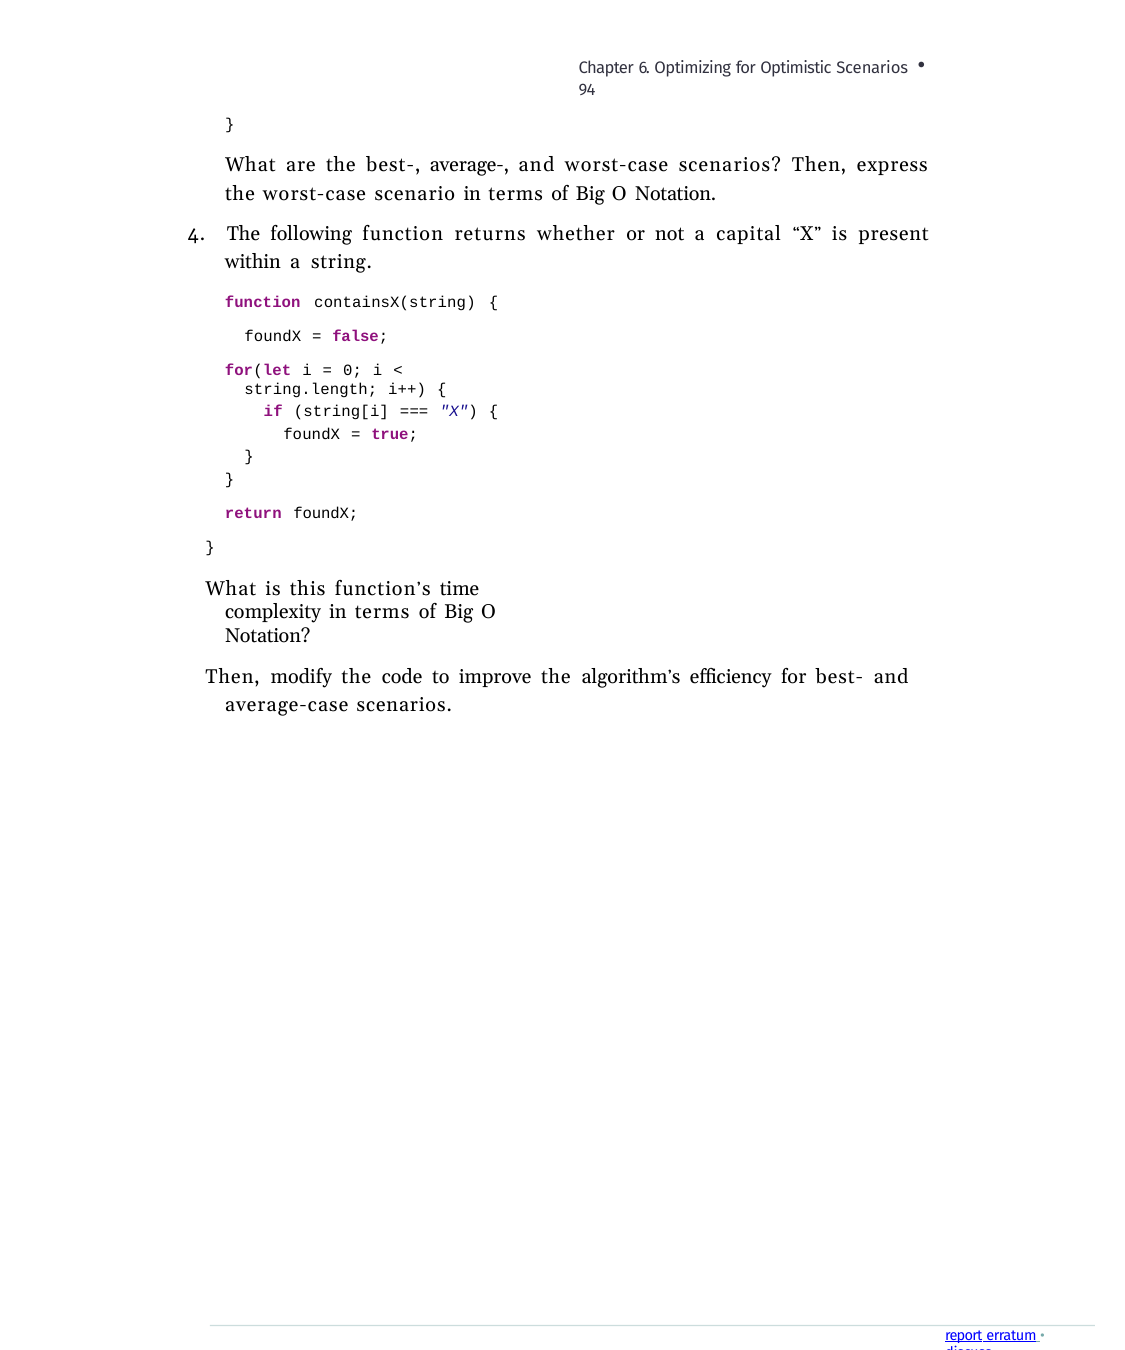

Chapter 6. Optimizing for Optimistic Scenarios • 94
}
What are the best-, average-, and worst-case scenarios? Then, express the worst-case scenario in terms of Big O Notation.
4.  The following function returns whether or not a capital “X” is present within a string.
function containsX(string) { foundX = false;
for(let i = 0; i < string.length; i++) {
if (string[i] === "X") { foundX = true;
}
}
return foundX;
}

What is this function’s time complexity in terms of Big O Notation?
Then, modify the code to improve the algorithm’s efficiency for best- and average-case scenarios.
report erratum • discuss